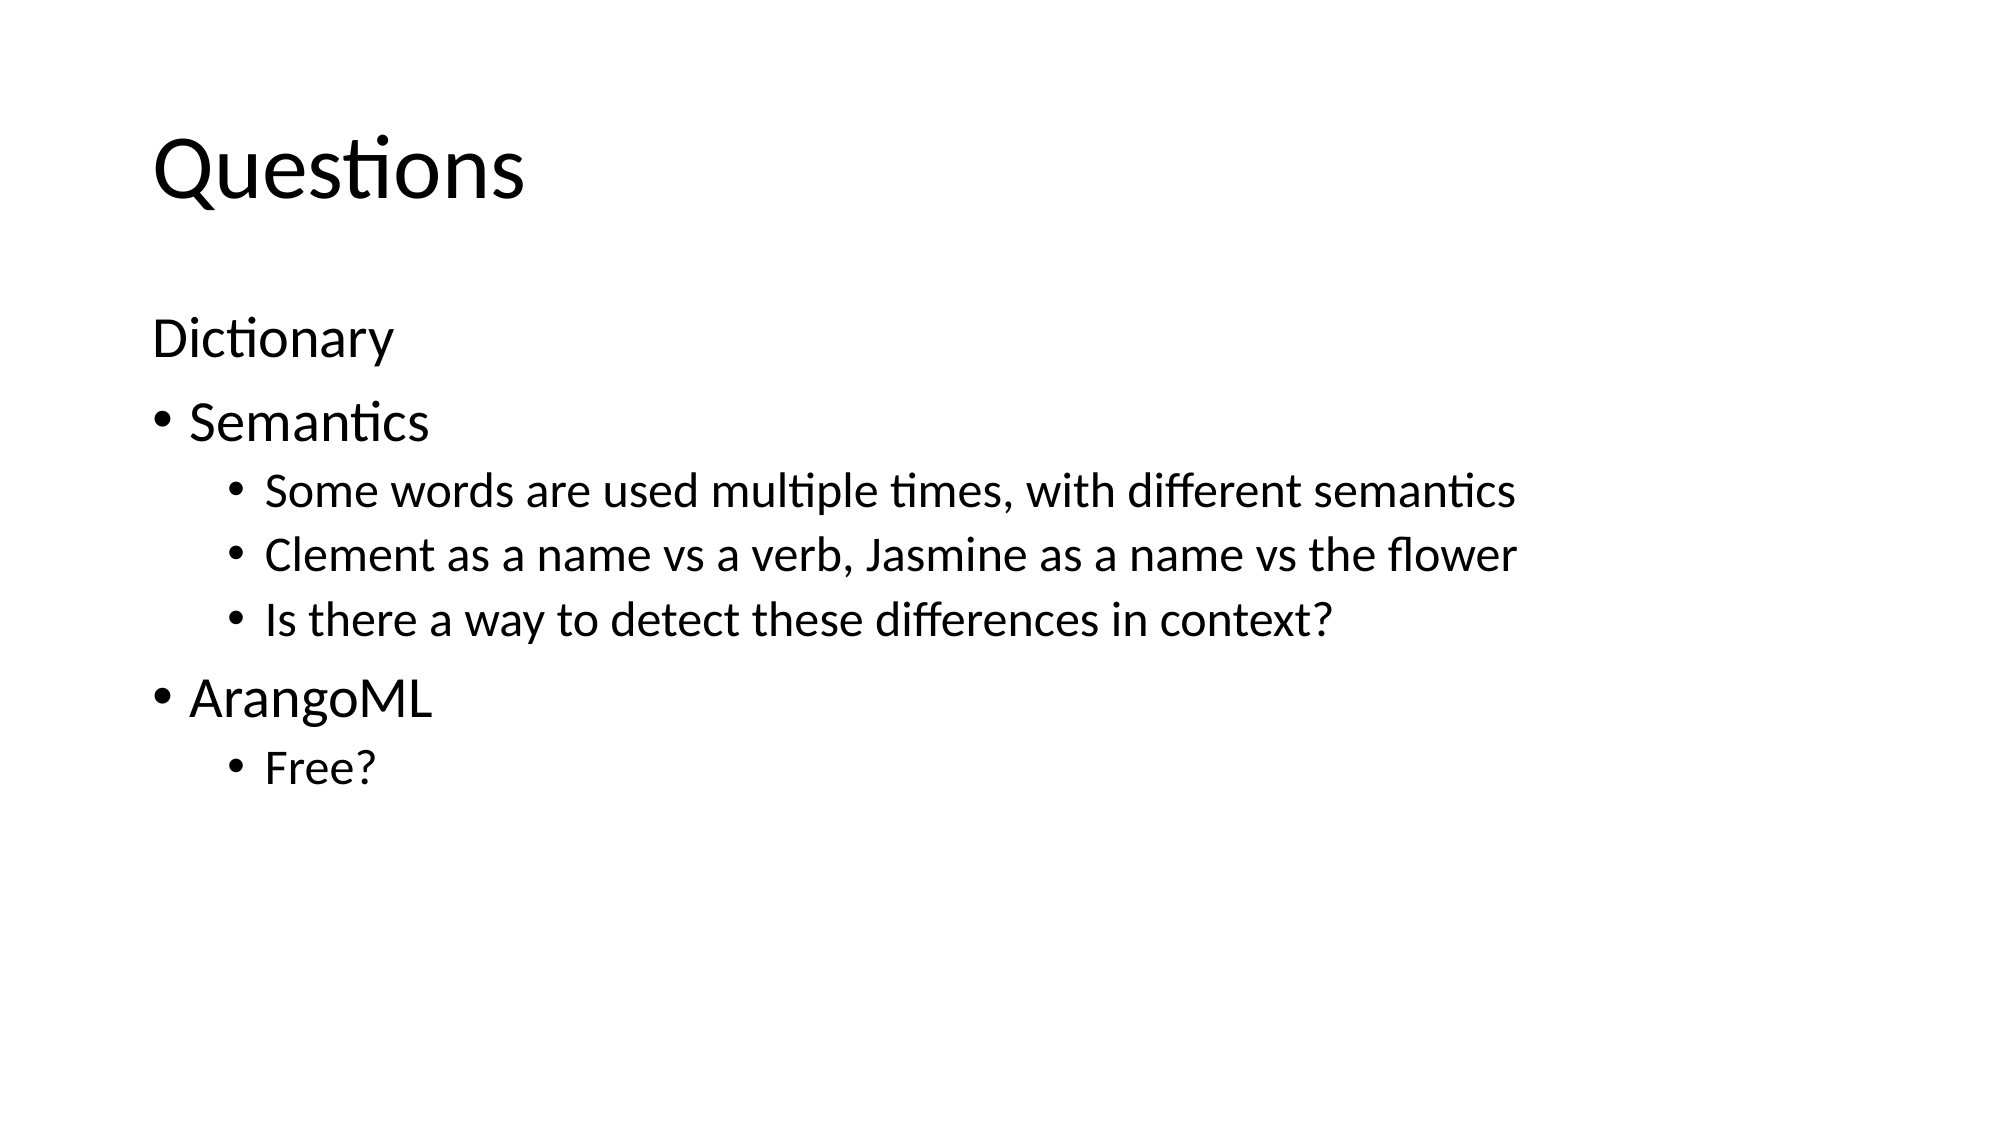

# Questions
Dictionary
Semantics
Some words are used multiple times, with different semantics
Clement as a name vs a verb, Jasmine as a name vs the flower
Is there a way to detect these differences in context?
ArangoML
Free?